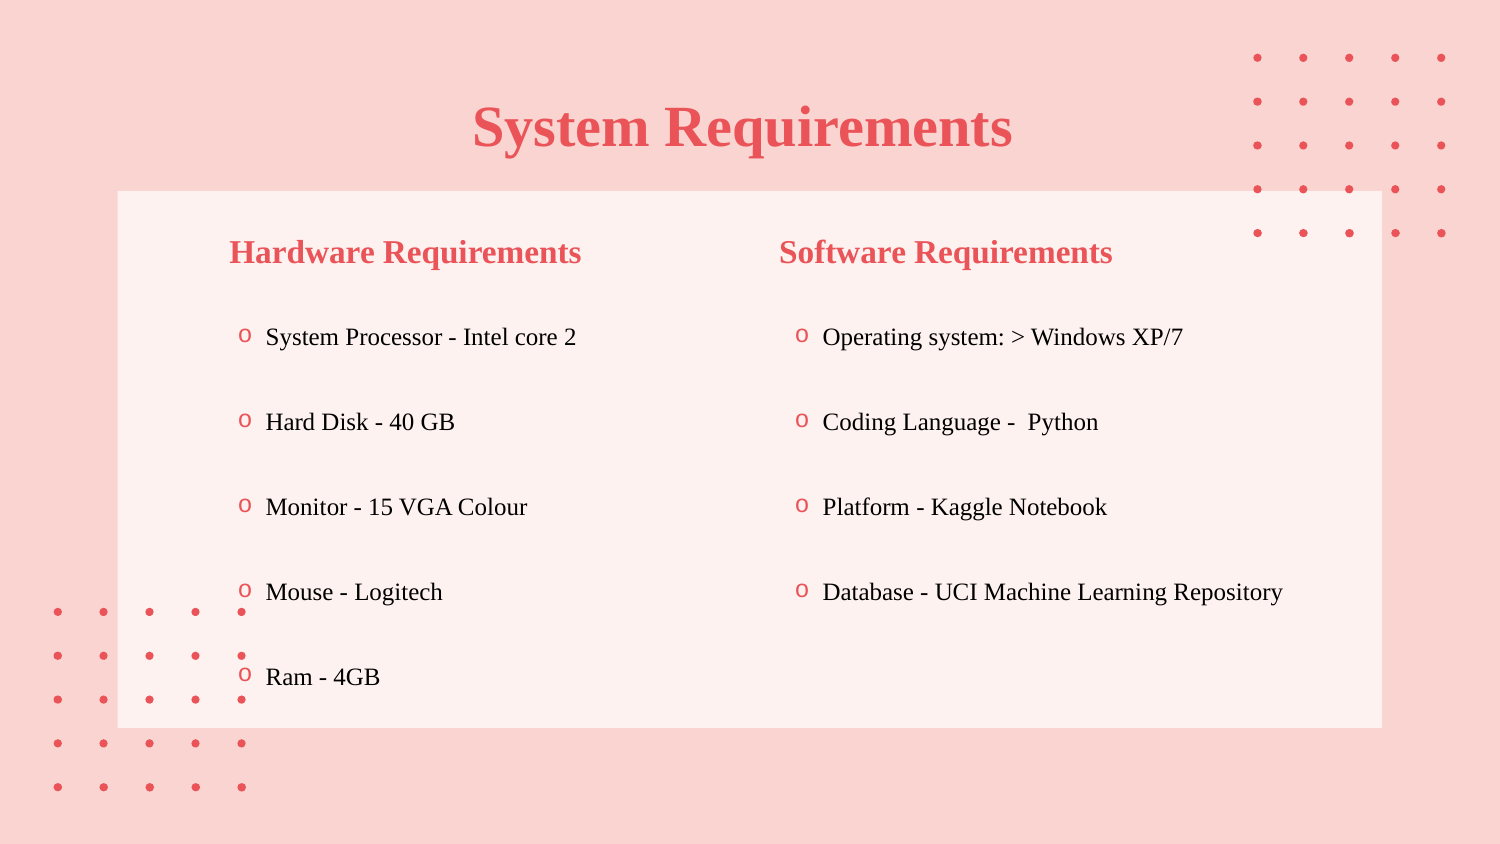

# System Requirements
Hardware Requirements
Software Requirements
System Processor - Intel core 2
Hard Disk - 40 GB
Monitor - 15 VGA Colour
Mouse - Logitech
Ram - 4GB

Operating system: > Windows XP/7
Coding Language -  Python
Platform - Kaggle Notebook
Database - UCI Machine Learning Repository